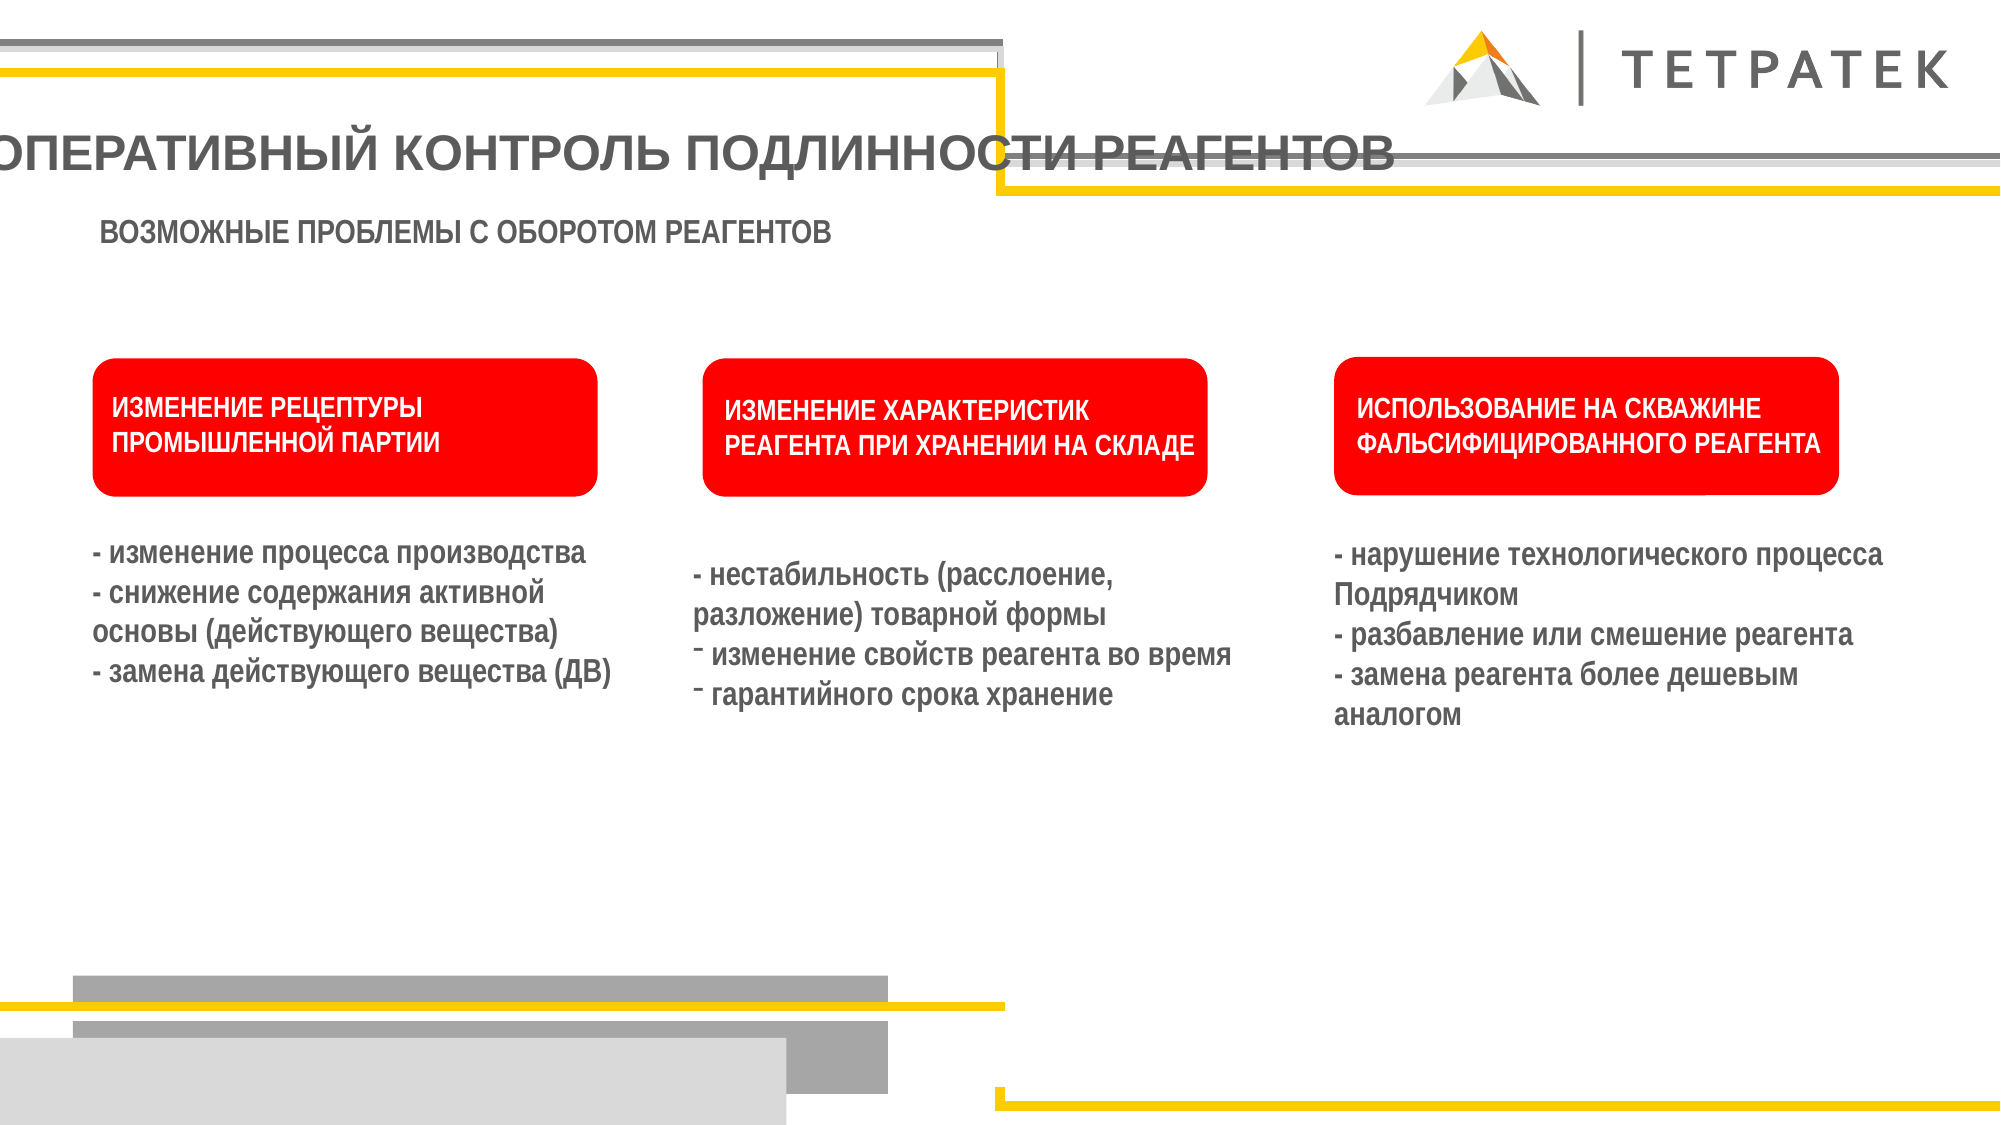

ОПЕРАТИВНЫЙ КОНТРОЛЬ ПОДЛИННОСТИ РЕАГЕНТОВ
ВОЗМОЖНЫЕ ПРОБЛЕМЫ С ОБОРОТОМ РЕАГЕНТОВ

ИЗМЕНЕНИЕ РЕЦЕПТУРЫ ПРОМЫШЛЕННОЙ ПАРТИИ
ИСПОЛЬЗОВАНИЕ НА СКВАЖИНЕ
ФАЛЬСИФИЦИРОВАННОГО РЕАГЕНТА
ИЗМЕНЕНИЕ ХАРАКТЕРИСТИК
РЕАГЕНТА ПРИ ХРАНЕНИИ НА СКЛАДЕ
- изменение процесса производства
- снижение содержания активной основы (действующего вещества)
- замена действующего вещества (ДВ)
- нарушение технологического процесса Подрядчиком
- разбавление или смешение реагента
- замена реагента более дешевым аналогом
- нестабильность (расслоение, разложение) товарной формы
 изменение свойств реагента во время
 гарантийного срока хранение